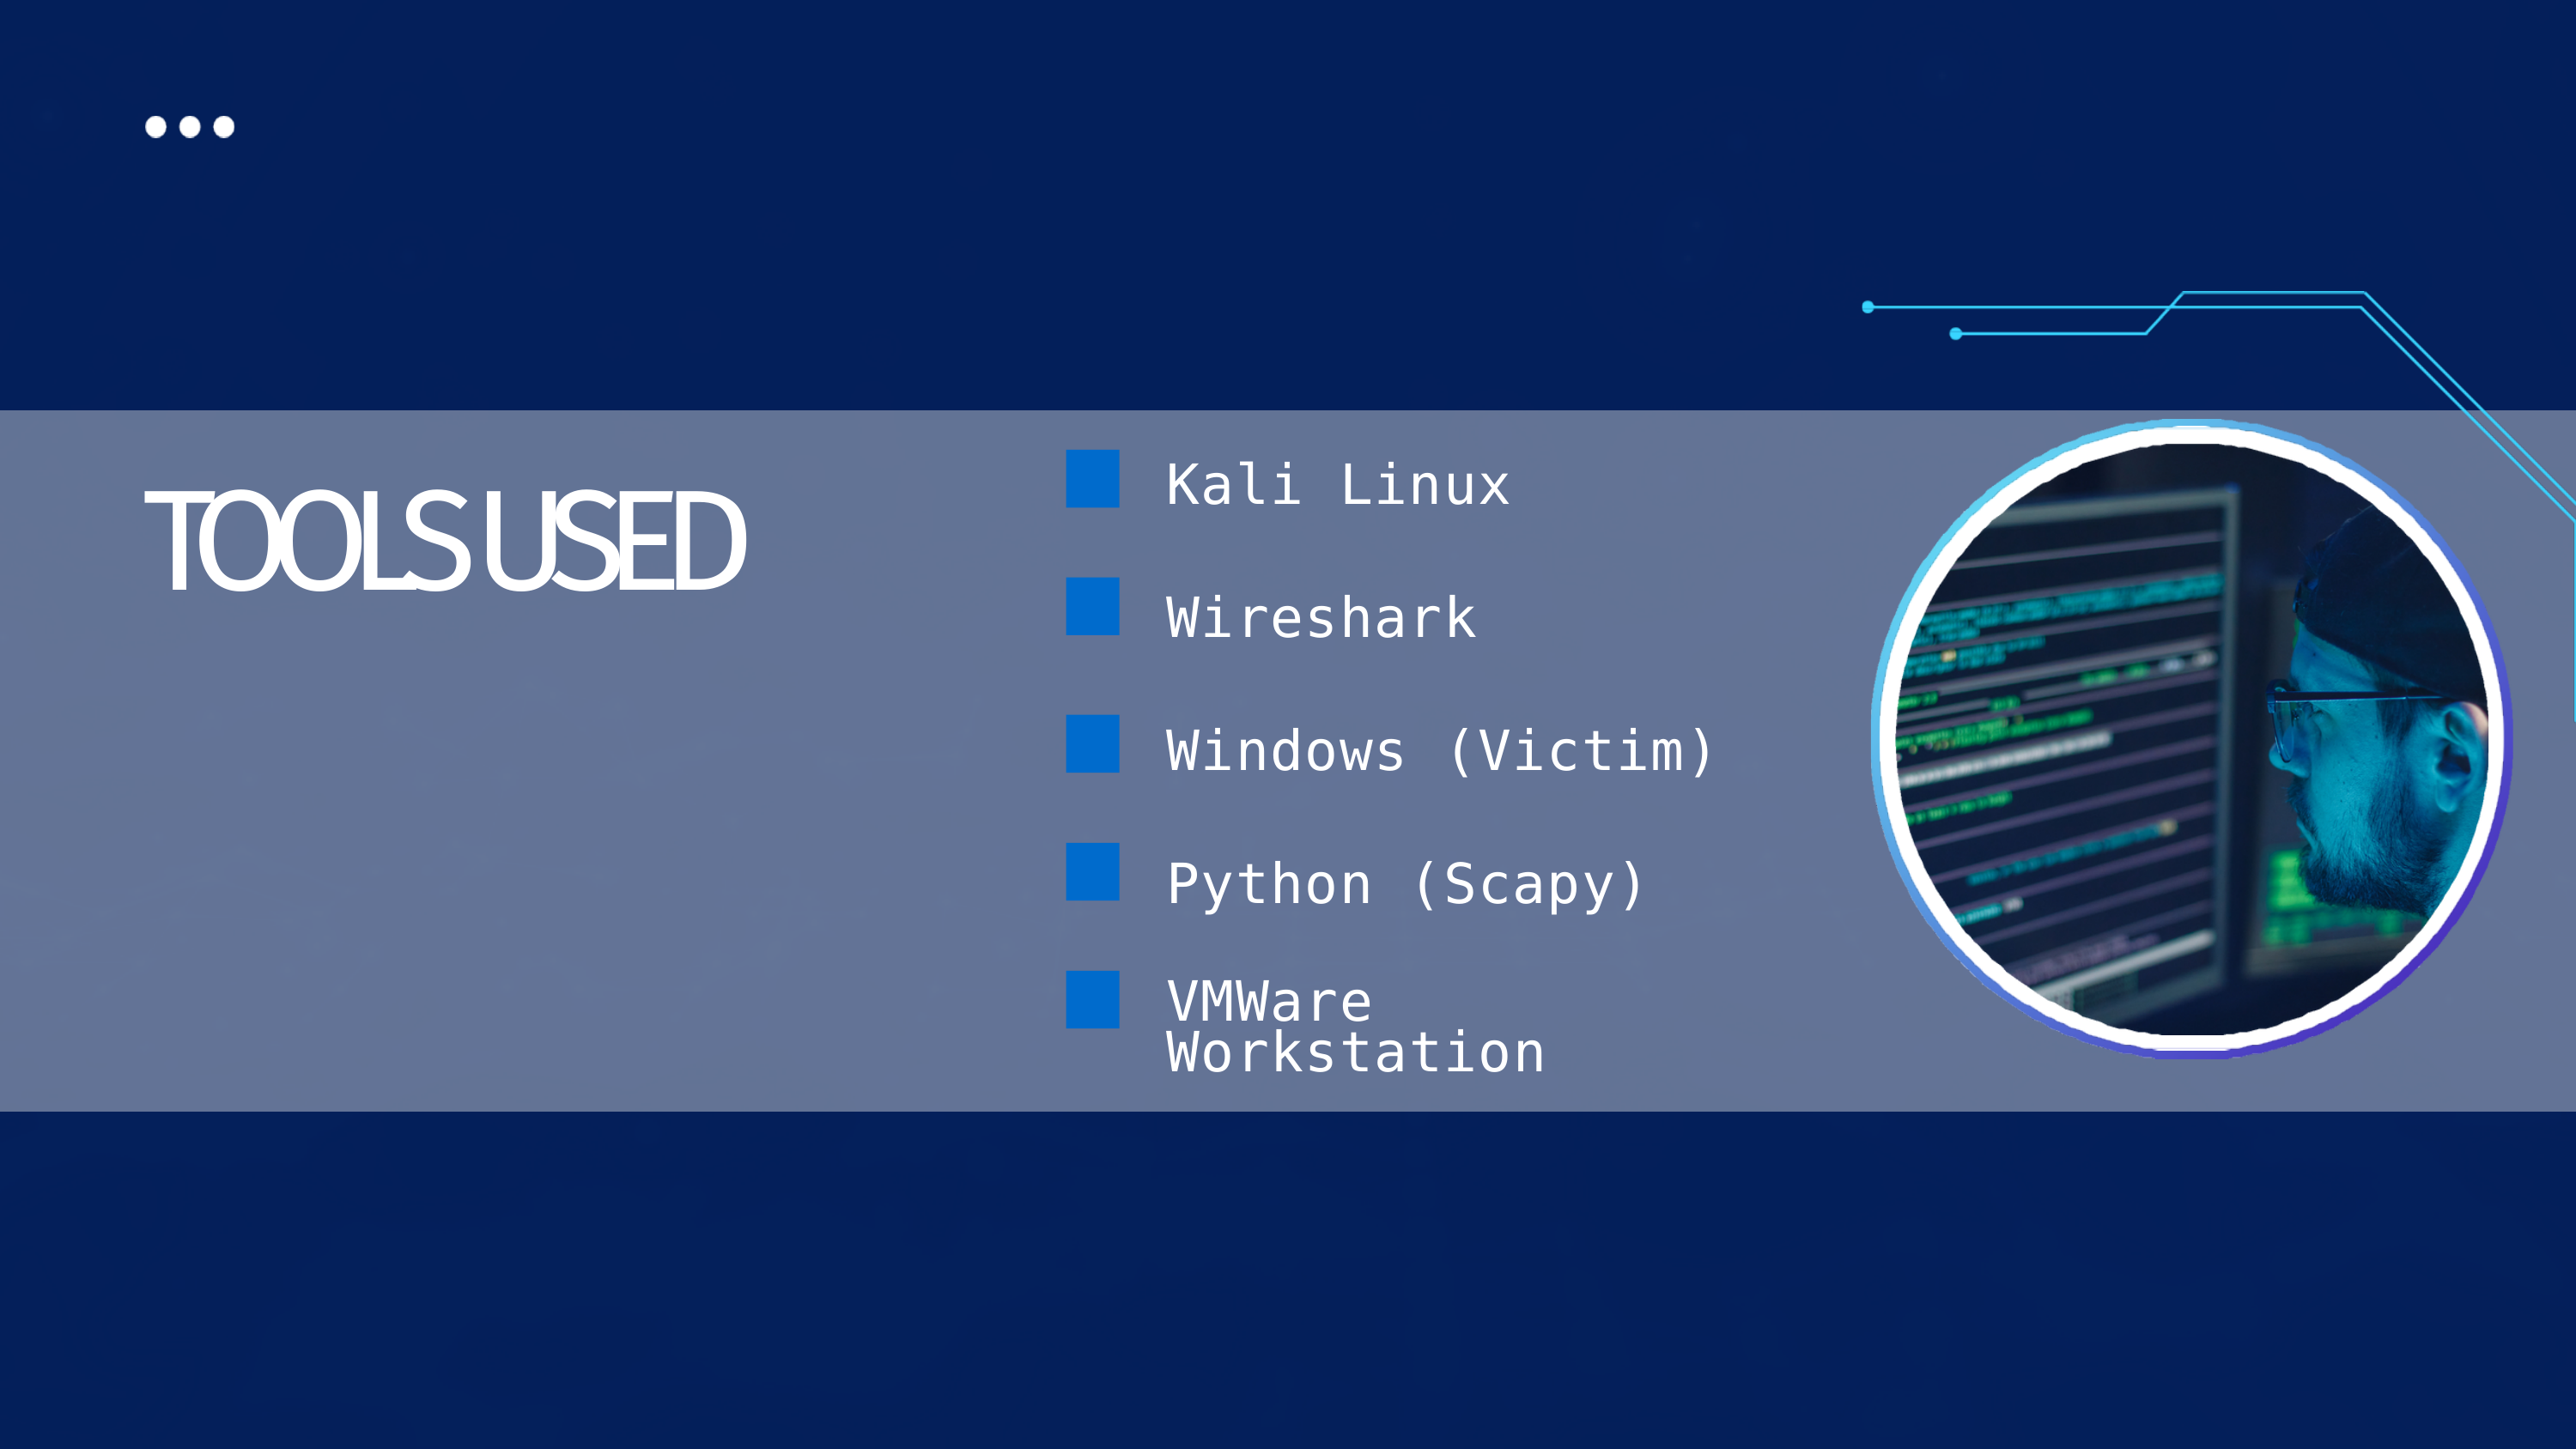

TOOLS USED

Kali Linux

Wireshark

Windows (Victim)

Python (Scapy)

VMWare Workstation